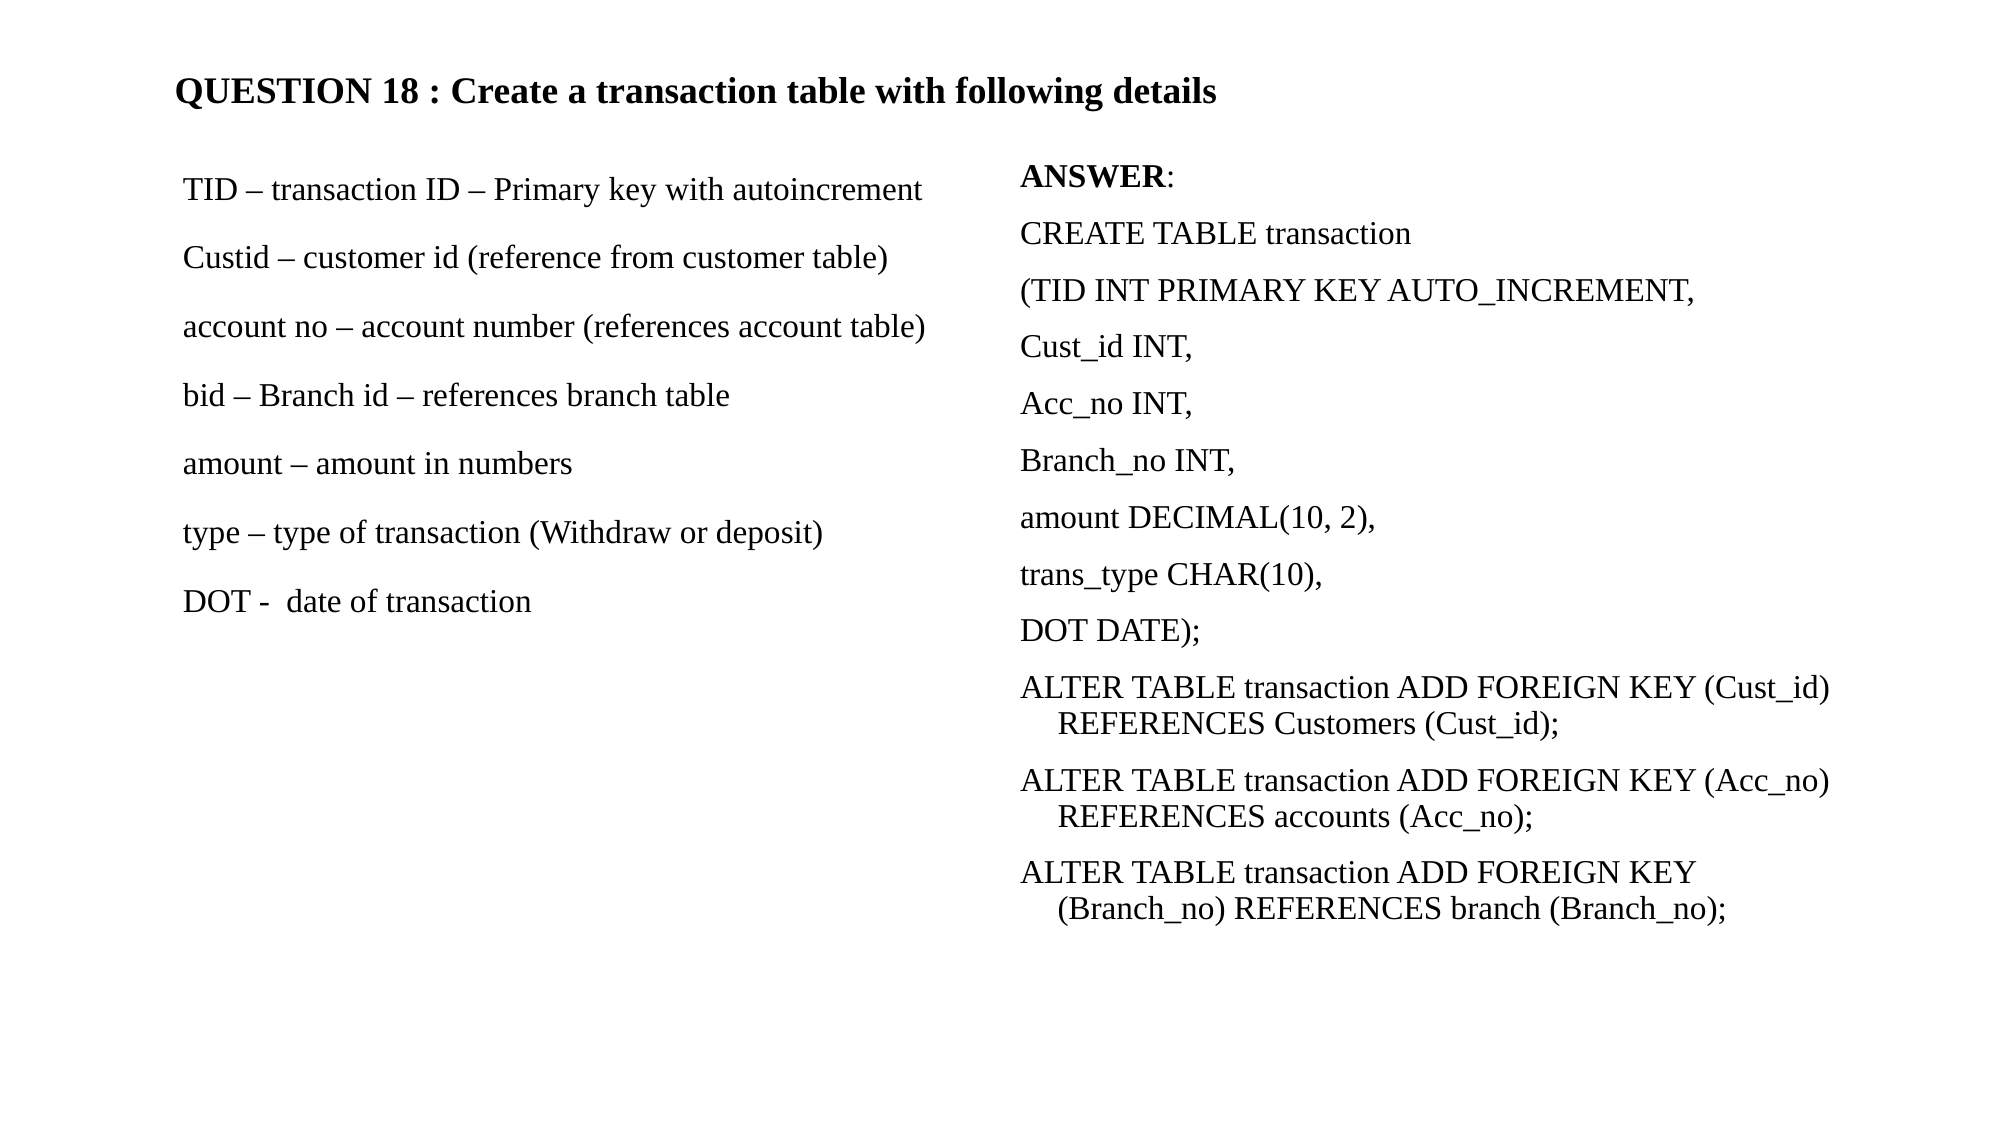

# QUESTION 18 : Create a transaction table with following details
TID – transaction ID – Primary key with autoincrement
Custid – customer id (reference from customer table)
account no – account number (references account table)
bid – Branch id – references branch table
amount – amount in numbers
type – type of transaction (Withdraw or deposit)
DOT -  date of transaction

ANSWER:
CREATE TABLE transaction
(TID INT PRIMARY KEY AUTO_INCREMENT,
Cust_id INT,
Acc_no INT,
Branch_no INT,
amount DECIMAL(10, 2),
trans_type CHAR(10),
DOT DATE);
ALTER TABLE transaction ADD FOREIGN KEY (Cust_id) REFERENCES Customers (Cust_id);
ALTER TABLE transaction ADD FOREIGN KEY (Acc_no) REFERENCES accounts (Acc_no);
ALTER TABLE transaction ADD FOREIGN KEY (Branch_no) REFERENCES branch (Branch_no);